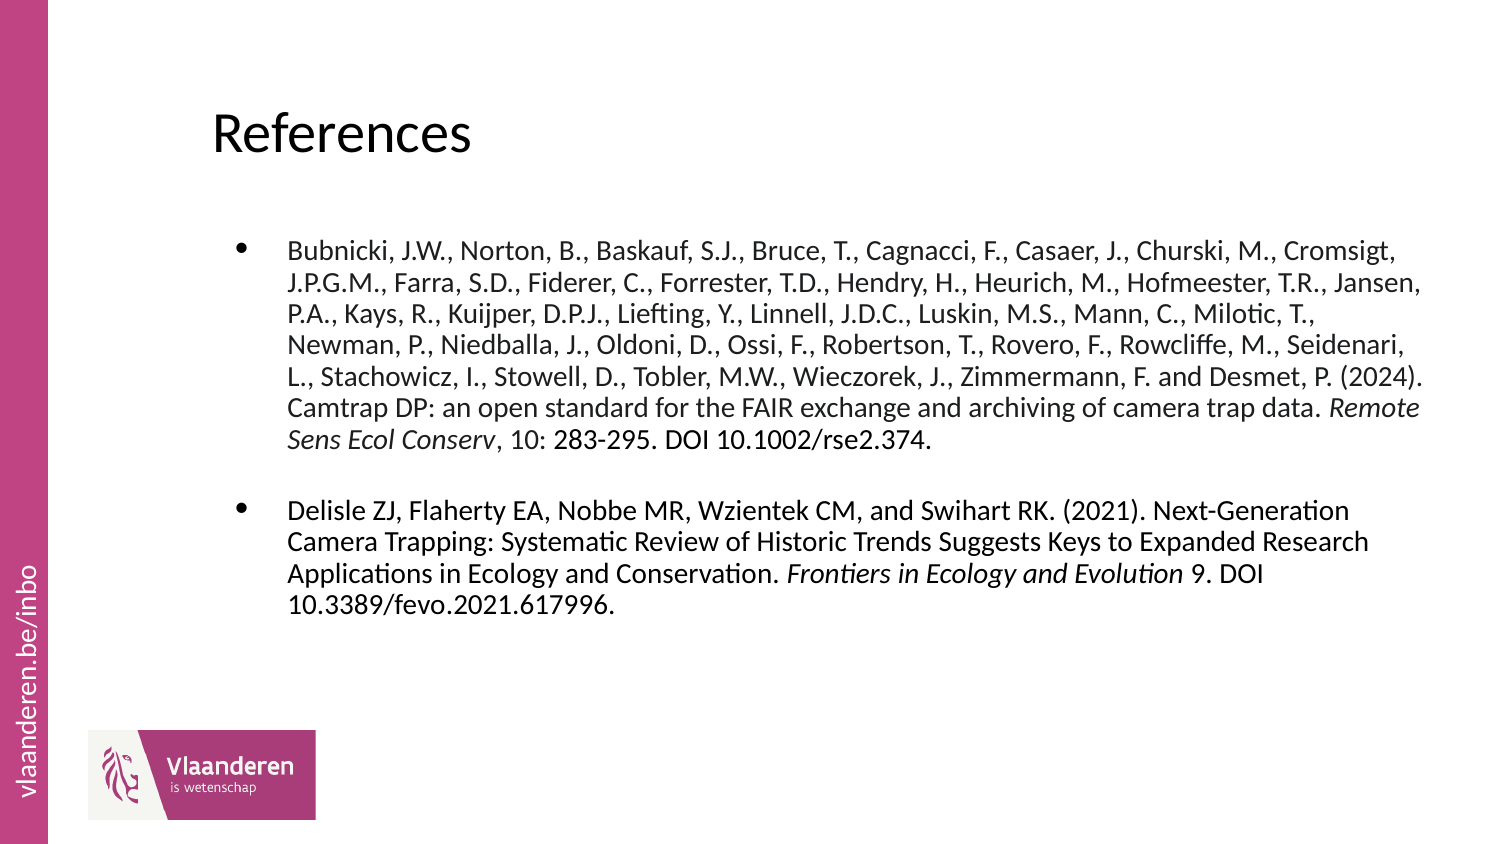

# References
Bubnicki, J.W., Norton, B., Baskauf, S.J., Bruce, T., Cagnacci, F., Casaer, J., Churski, M., Cromsigt, J.P.G.M., Farra, S.D., Fiderer, C., Forrester, T.D., Hendry, H., Heurich, M., Hofmeester, T.R., Jansen, P.A., Kays, R., Kuijper, D.P.J., Liefting, Y., Linnell, J.D.C., Luskin, M.S., Mann, C., Milotic, T., Newman, P., Niedballa, J., Oldoni, D., Ossi, F., Robertson, T., Rovero, F., Rowcliffe, M., Seidenari, L., Stachowicz, I., Stowell, D., Tobler, M.W., Wieczorek, J., Zimmermann, F. and Desmet, P. (2024). Camtrap DP: an open standard for the FAIR exchange and archiving of camera trap data. Remote Sens Ecol Conserv, 10: 283-295. DOI 10.1002/rse2.374.

Delisle ZJ, Flaherty EA, Nobbe MR, Wzientek CM, and Swihart RK. (2021). Next-Generation Camera Trapping: Systematic Review of Historic Trends Suggests Keys to Expanded Research Applications in Ecology and Conservation. Frontiers in Ecology and Evolution 9. DOI 10.3389/fevo.2021.617996.